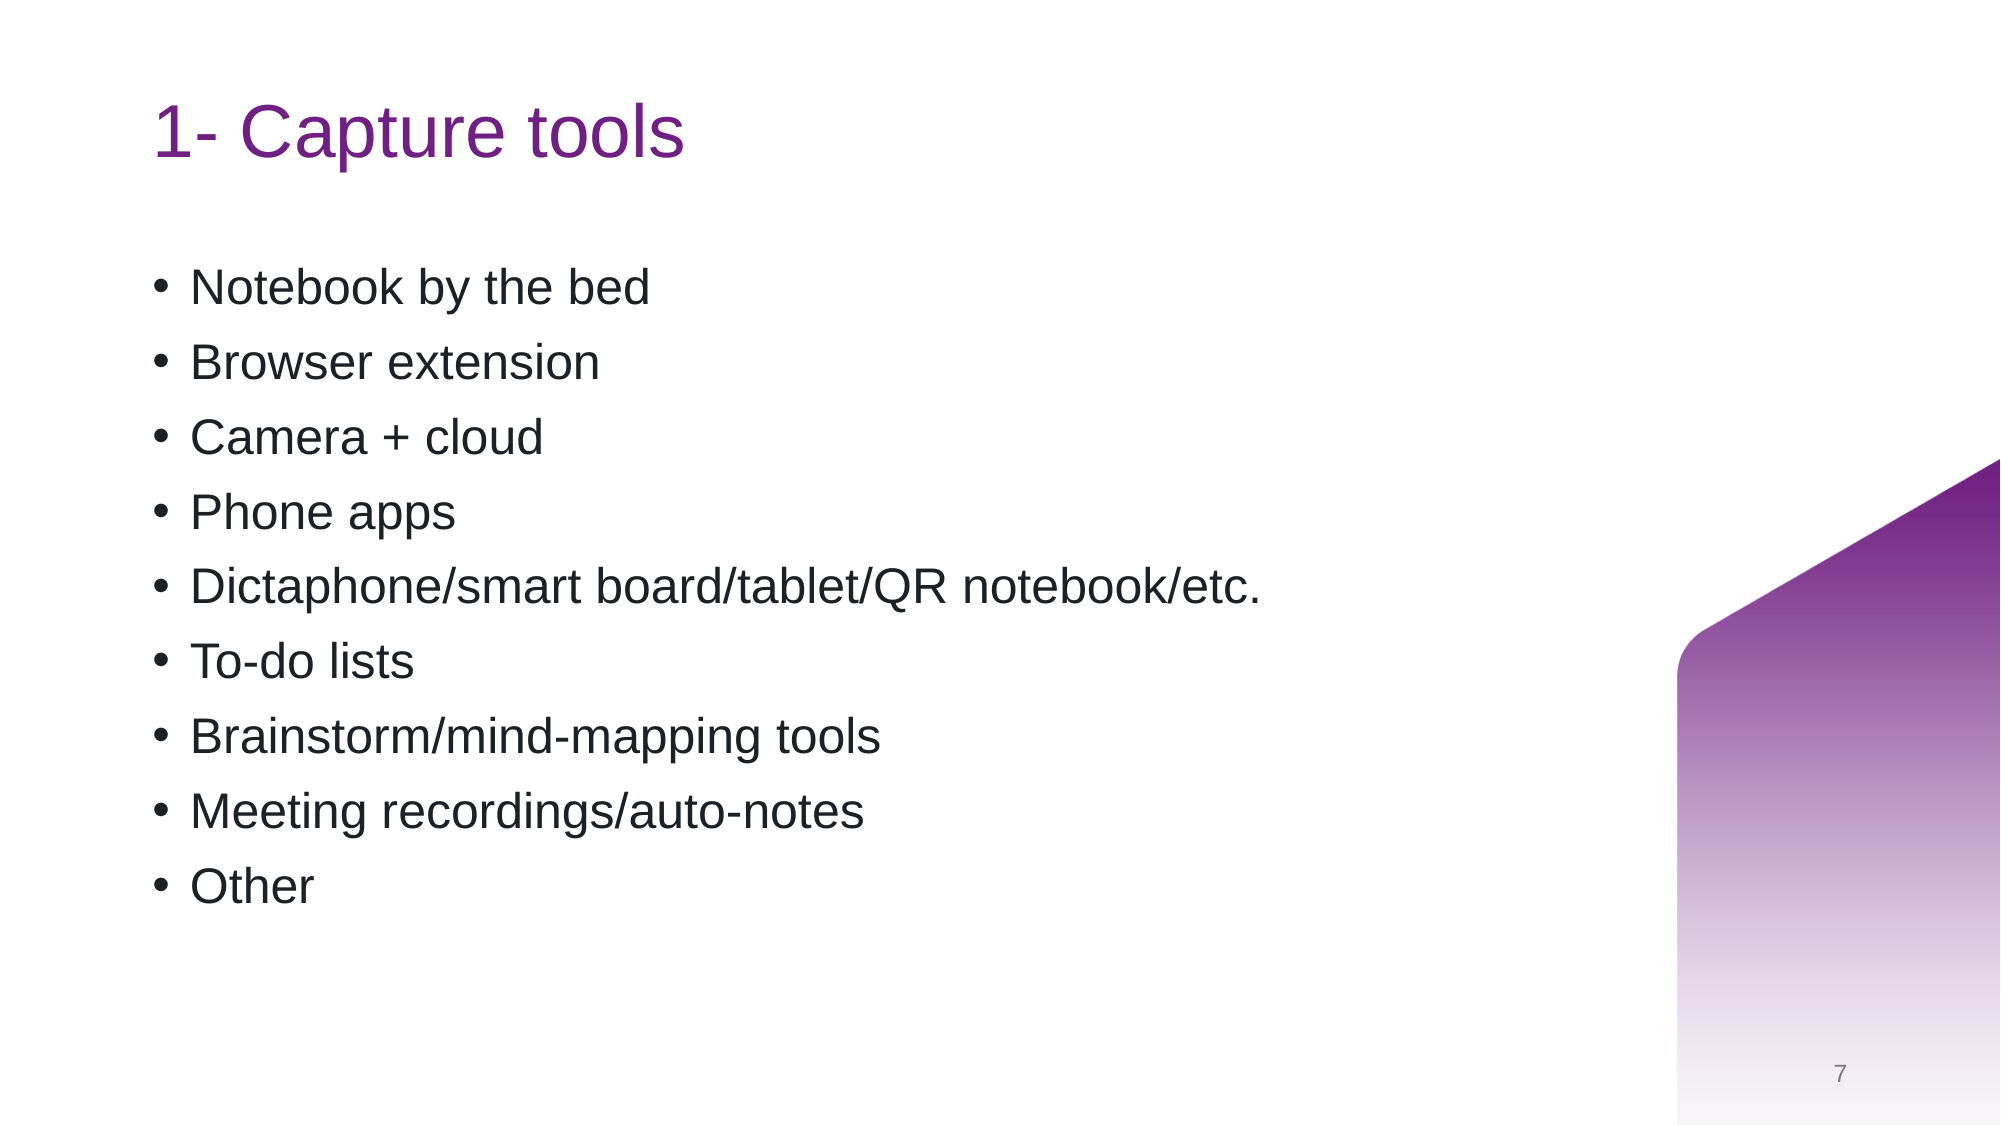

# 1- Capture tools
Notebook by the bed
Browser extension
Camera + cloud
Phone apps
Dictaphone/smart board/tablet/QR notebook/etc.
To-do lists
Brainstorm/mind-mapping tools
Meeting recordings/auto-notes
Other
7